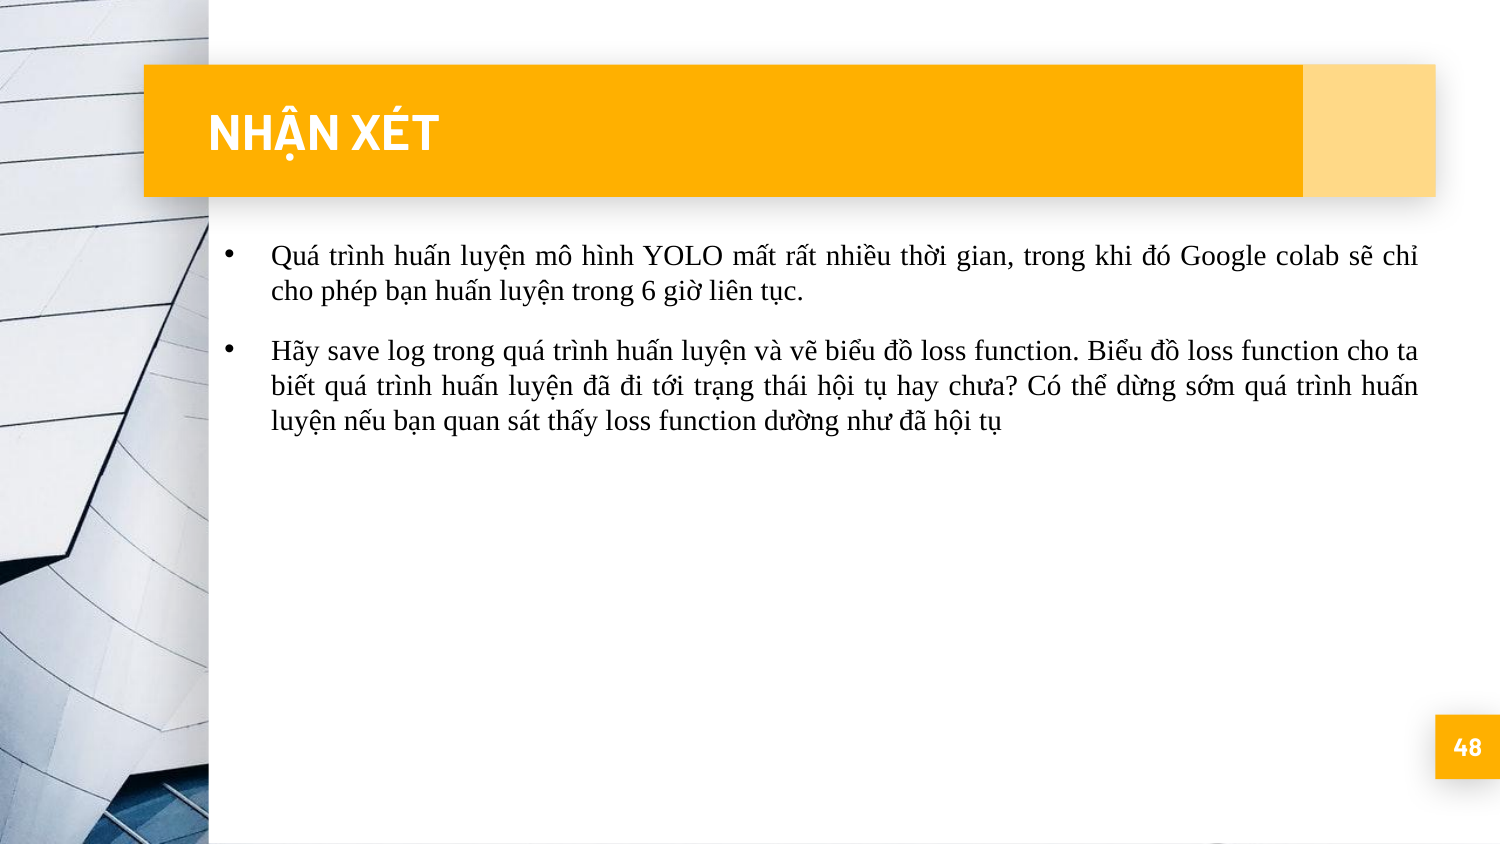

# NHẬN XÉT
Quá trình huấn luyện mô hình YOLO mất rất nhiều thời gian, trong khi đó Google colab sẽ chỉ cho phép bạn huấn luyện trong 6 giờ liên tục.
Hãy save log trong quá trình huấn luyện và vẽ biểu đồ loss function. Biểu đồ loss function cho ta biết quá trình huấn luyện đã đi tới trạng thái hội tụ hay chưa? Có thể dừng sớm quá trình huấn luyện nếu bạn quan sát thấy loss function dường như đã hội tụ

48